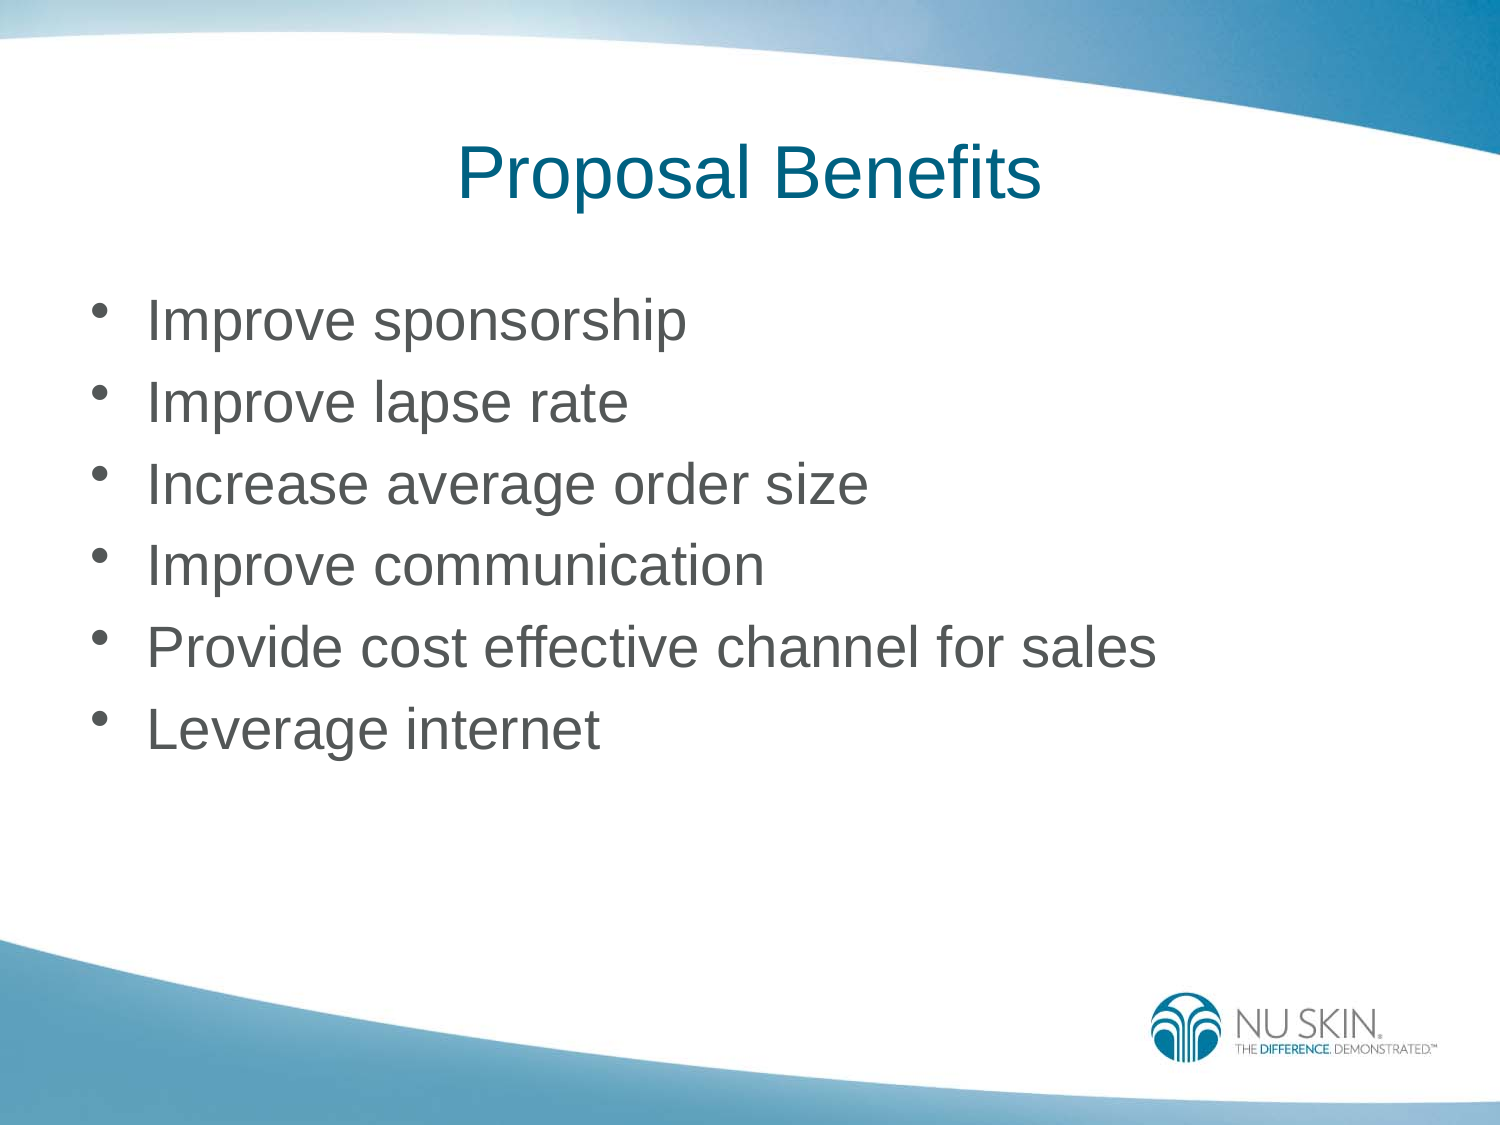

# Proposal Benefits
Improve sponsorship
Improve lapse rate
Increase average order size
Improve communication
Provide cost effective channel for sales
Leverage internet